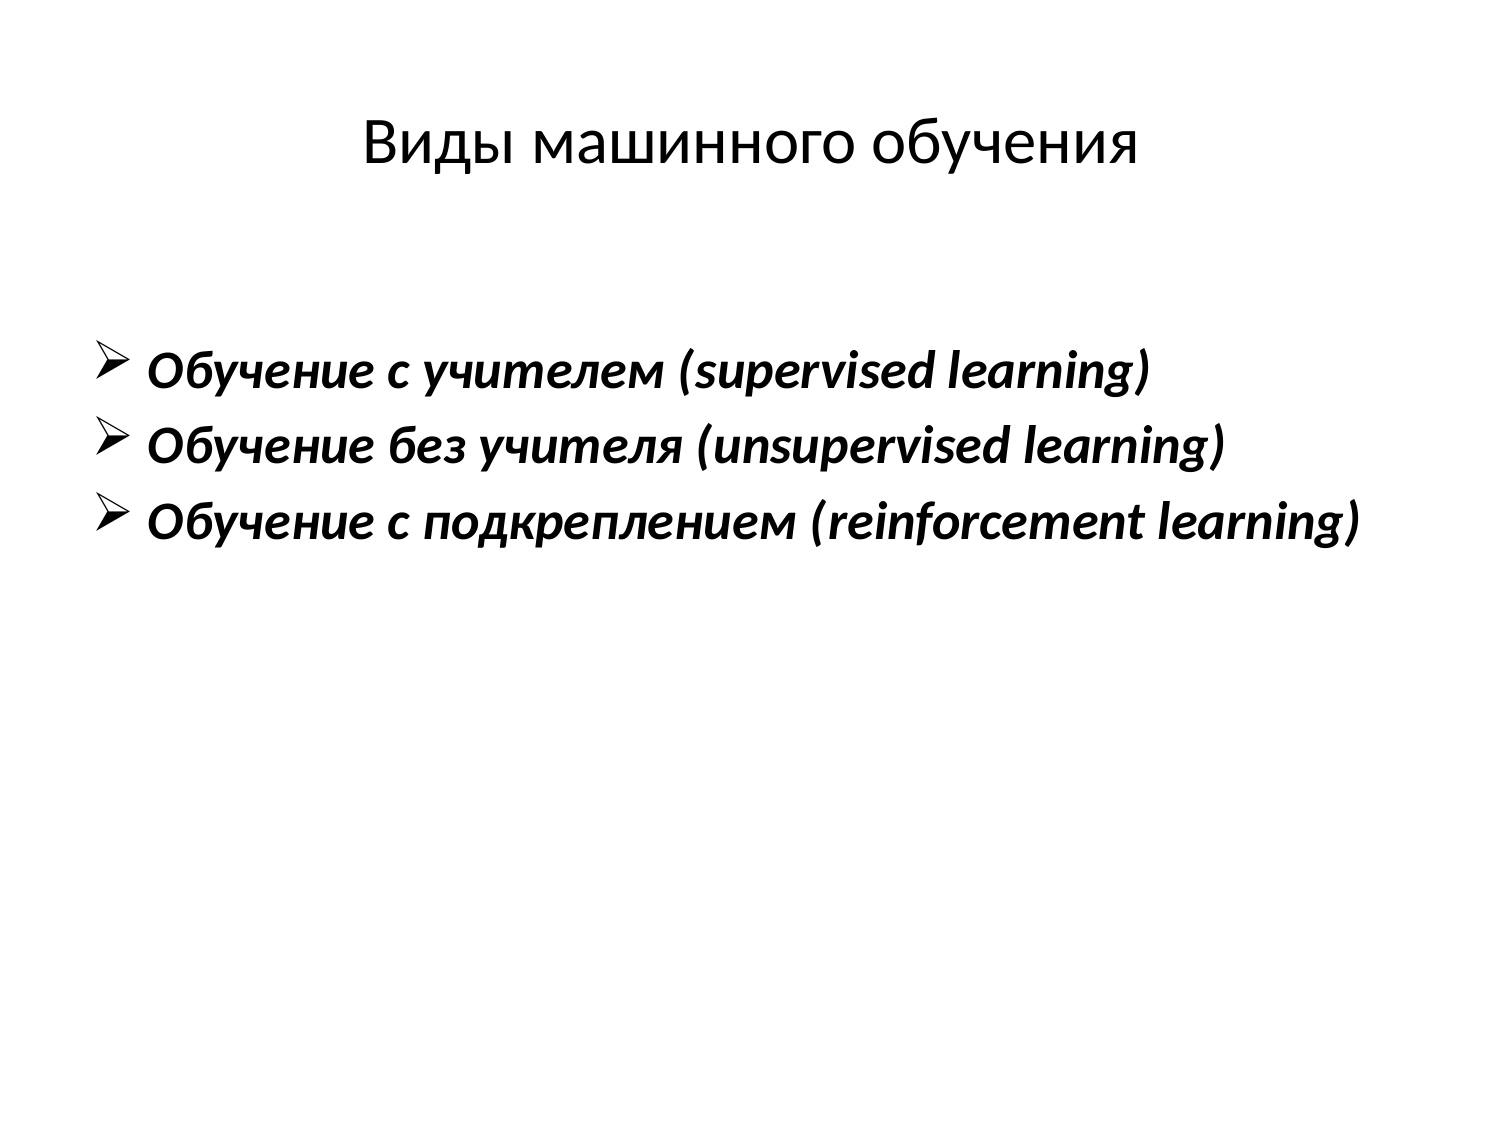

# Виды машинного обучения
Обучение с учителем (supervised learning)
Обучение без учителя (unsupervised learning)
Обучение с подкреплением (reinforcement learning)